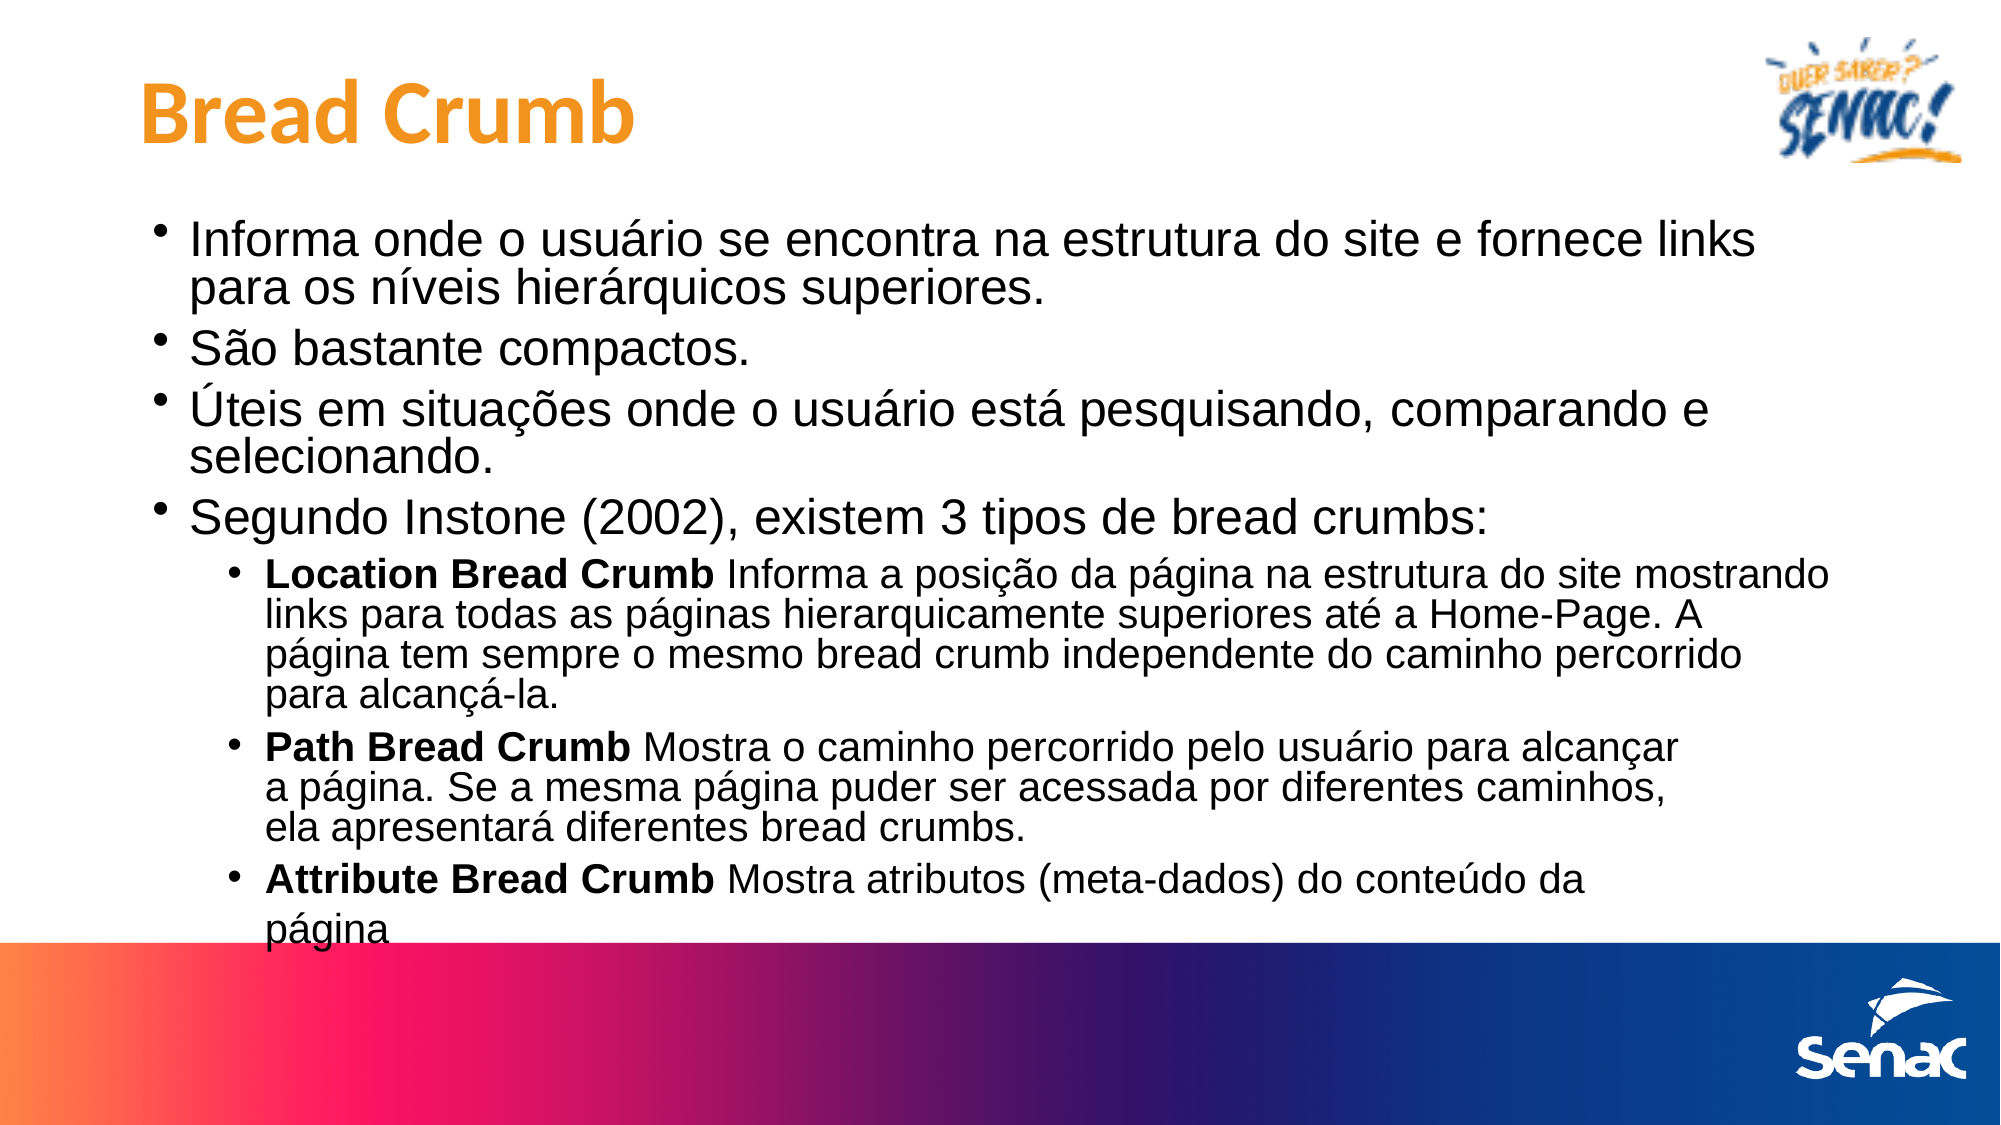

# Bread Crumb
Informa onde o usuário se encontra na estrutura do site e fornece links para os níveis hierárquicos superiores.
São bastante compactos.
Úteis em situações onde o usuário está pesquisando, comparando e selecionando.
Segundo Instone (2002), existem 3 tipos de bread crumbs:
Location Bread Crumb Informa a posição da página na estrutura do site mostrando links para todas as páginas hierarquicamente superiores até a Home-Page. A página tem sempre o mesmo bread crumb independente do caminho percorrido para alcançá-la.
Path Bread Crumb Mostra o caminho percorrido pelo usuário para alcançar a página. Se a mesma página puder ser acessada por diferentes caminhos, ela apresentará diferentes bread crumbs.
Attribute Bread Crumb Mostra atributos (meta-dados) do conteúdo da página